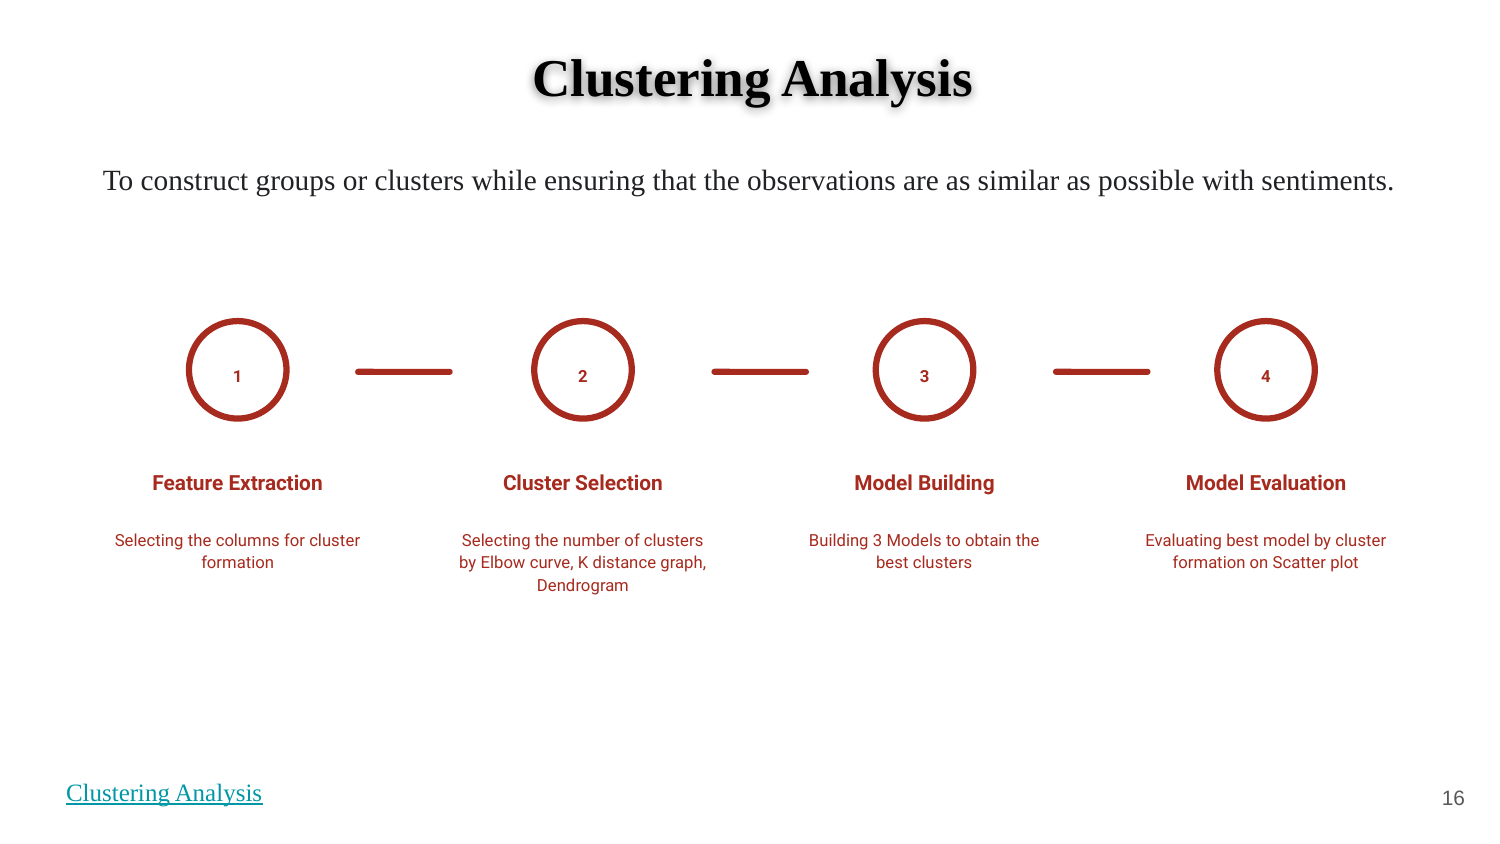

# Clustering Analysis
To construct groups or clusters while ensuring that the observations are as similar as possible with sentiments.

Clustering Analysis

1
Feature Extraction
Selecting the columns for cluster formation

2
Cluster Selection
Selecting the number of clusters by Elbow curve, K distance graph, Dendrogram

3
Model Building
Building 3 Models to obtain the best clusters

4
Model Evaluation
Evaluating best model by cluster formation on Scatter plot

16